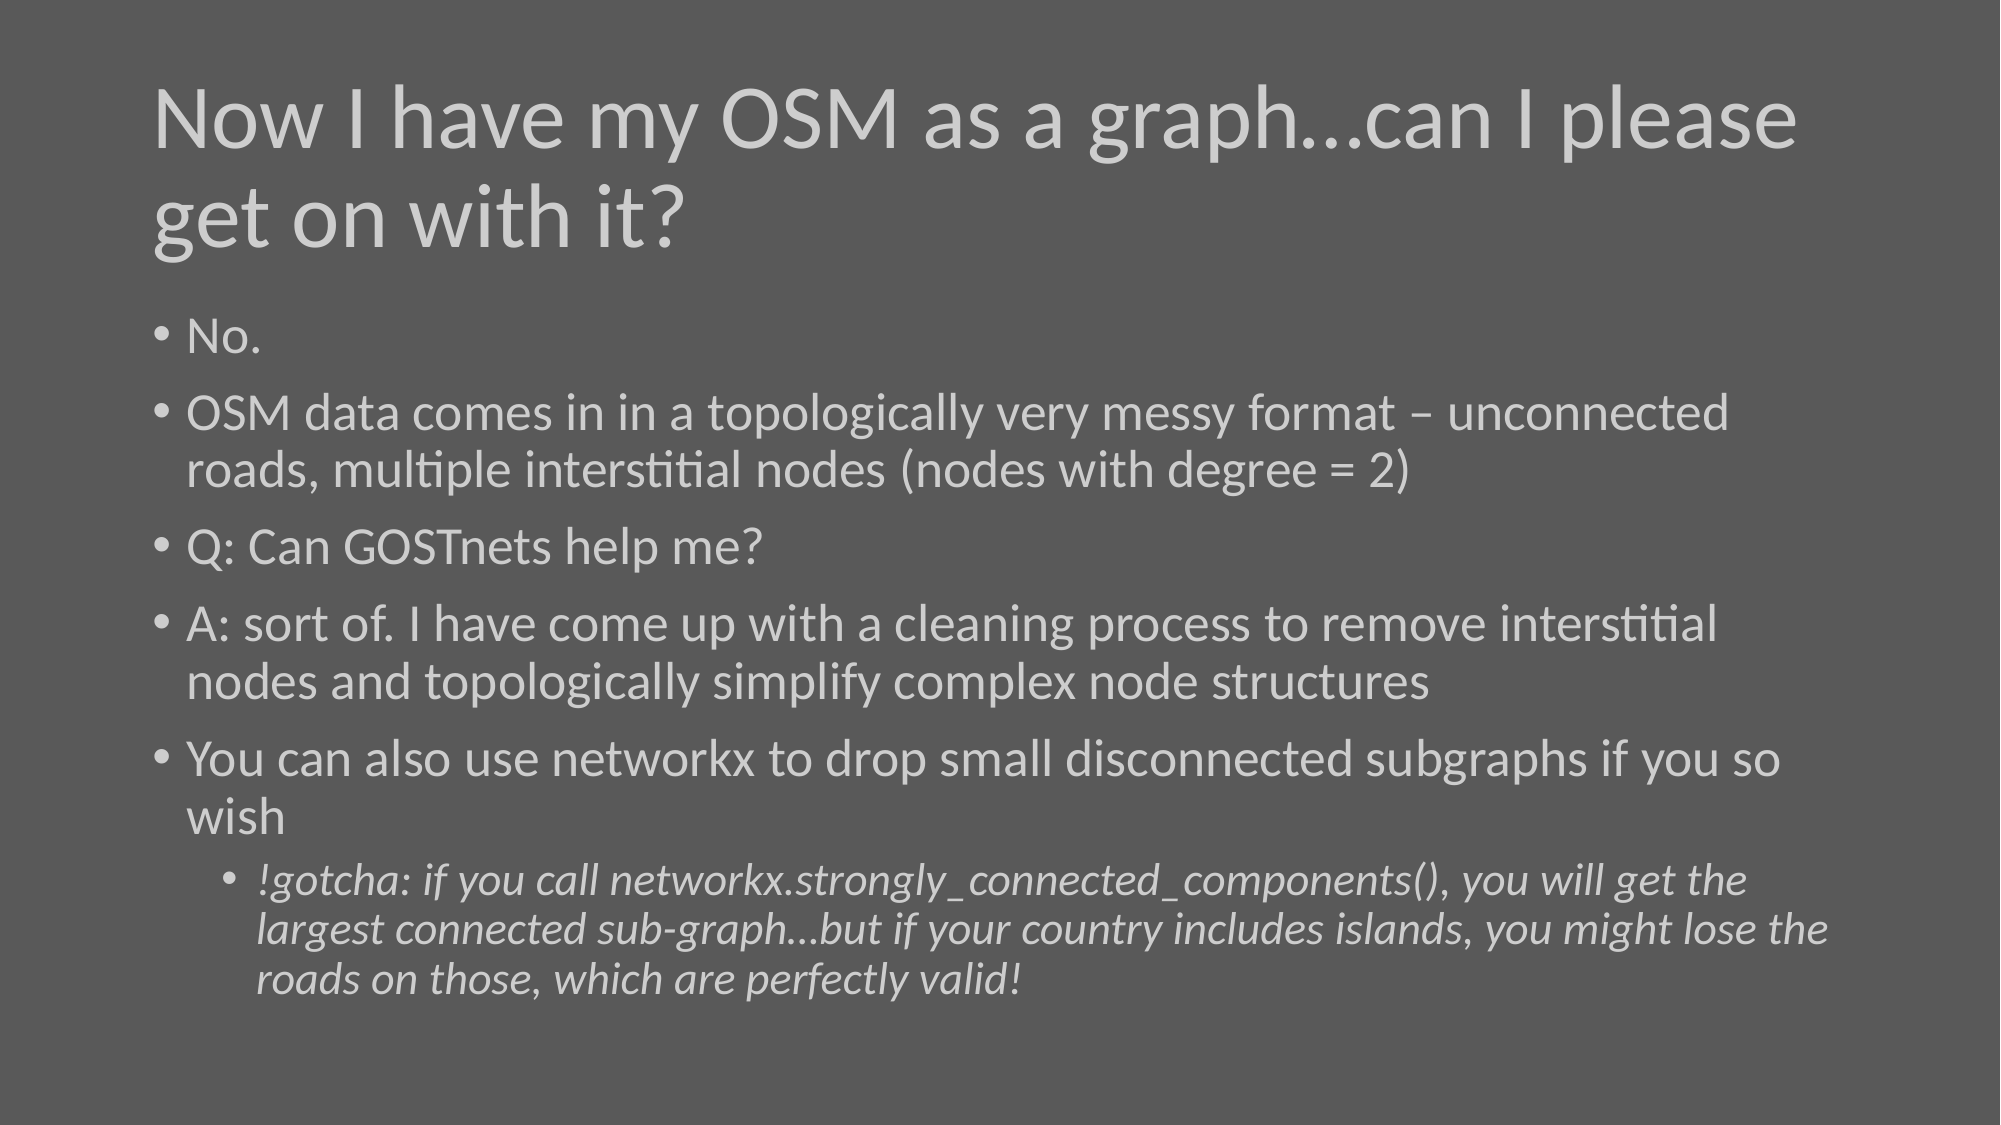

# Now I have my OSM as a graph…can I please get on with it?
No.
OSM data comes in in a topologically very messy format – unconnected roads, multiple interstitial nodes (nodes with degree = 2)
Q: Can GOSTnets help me?
A: sort of. I have come up with a cleaning process to remove interstitial nodes and topologically simplify complex node structures
You can also use networkx to drop small disconnected subgraphs if you so wish
!gotcha: if you call networkx.strongly_connected_components(), you will get the largest connected sub-graph…but if your country includes islands, you might lose the roads on those, which are perfectly valid!